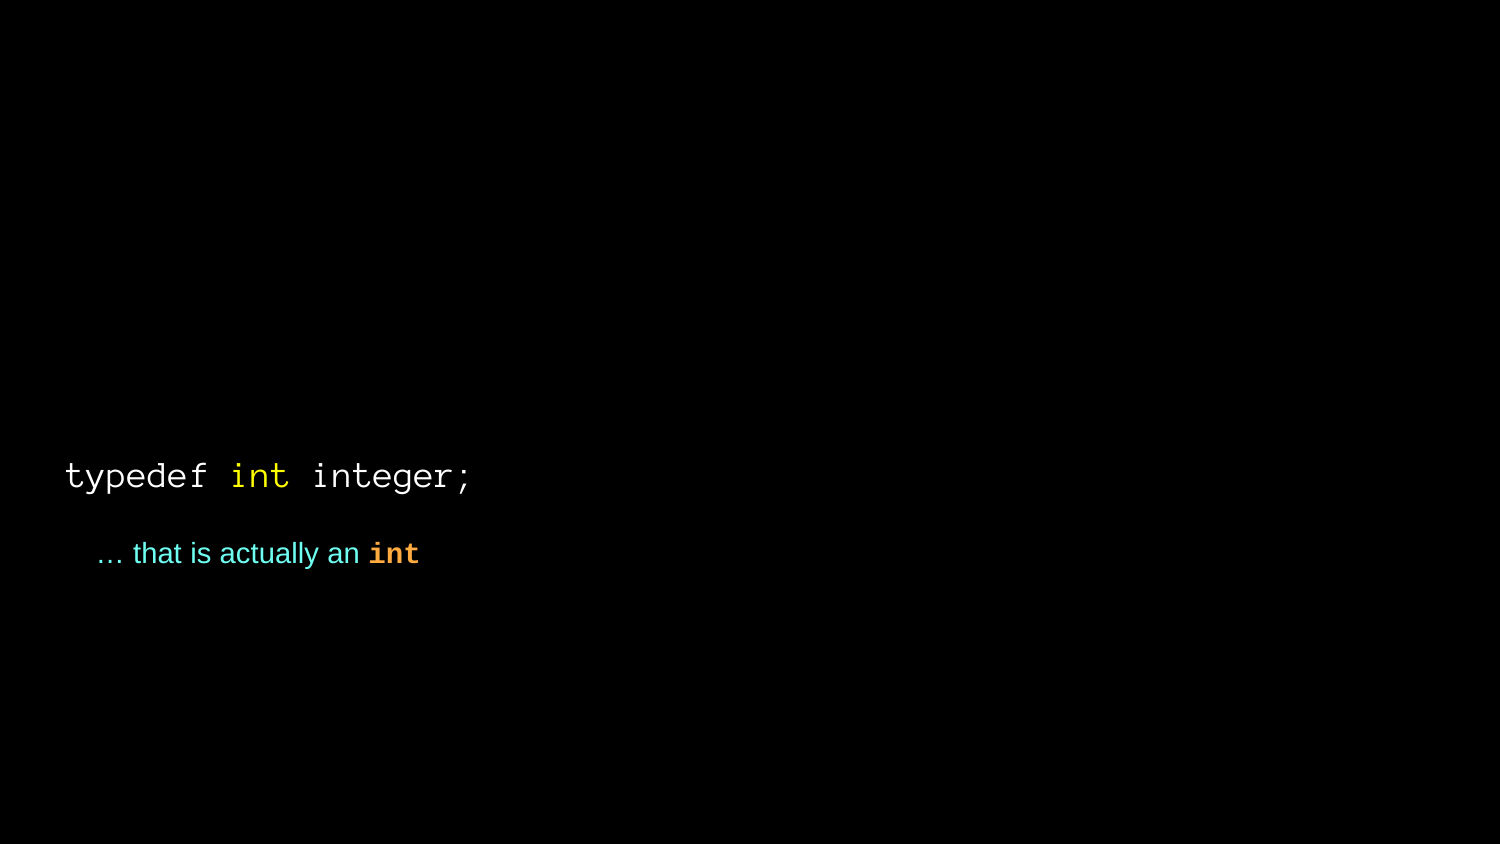

typedef int integer;
… that is actually an int